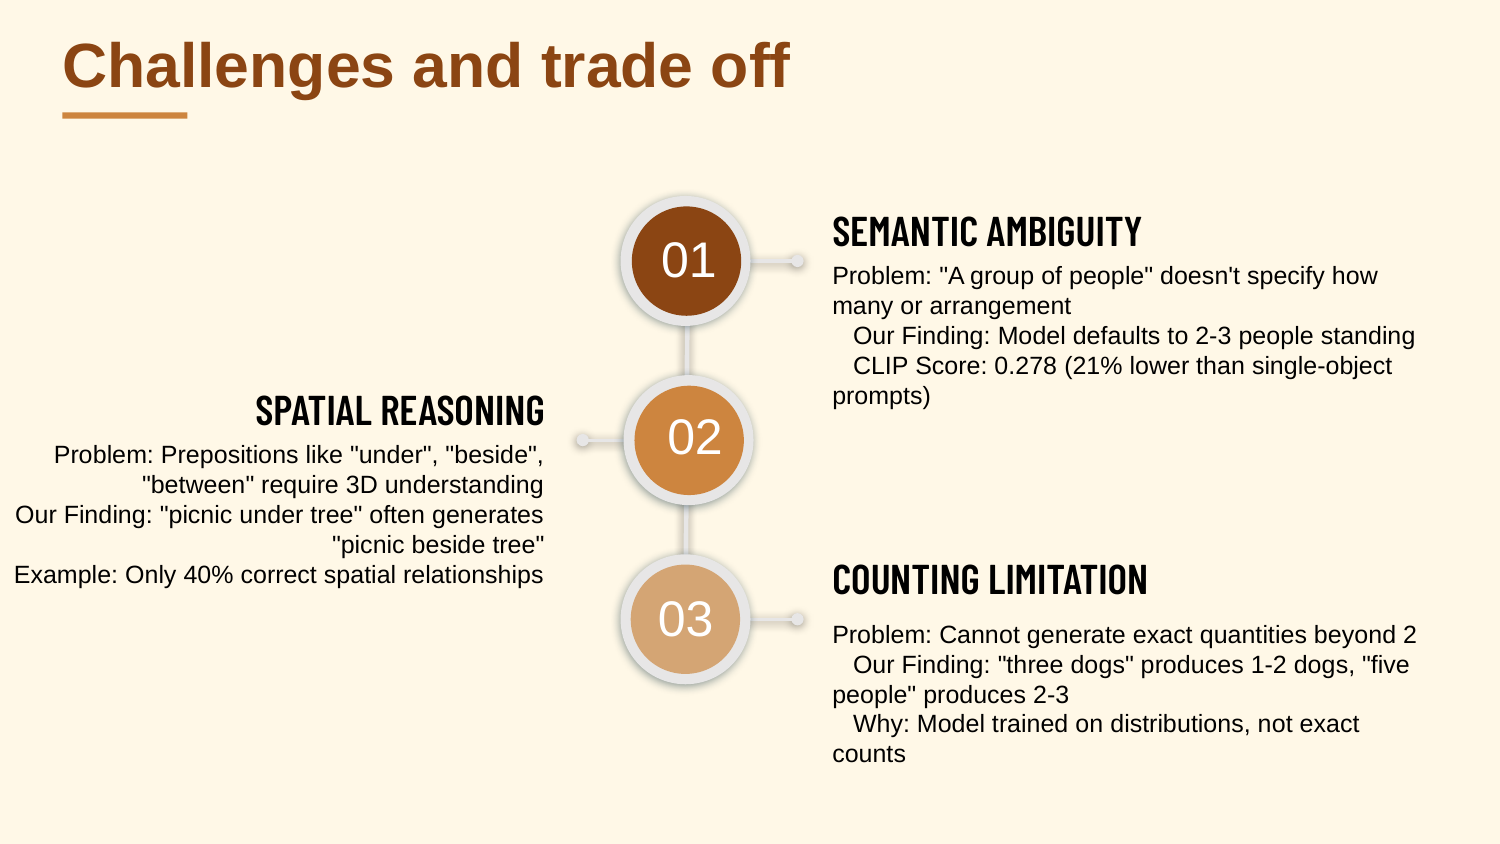

Challenges and trade off

SEMANTIC AMBIGUITY
Problem: "A group of people" doesn't specify how many or arrangement
   Our Finding: Model defaults to 2-3 people standing
   CLIP Score: 0.278 (21% lower than single-object prompts)
SPATIAL REASONING

Problem: Prepositions like "under", "beside", "between" require 3D understanding
   Our Finding: "picnic under tree" often generates "picnic beside tree"
   Example: Only 40% correct spatial relationships

COUNTING LIMITATION
Problem: Cannot generate exact quantities beyond 2
   Our Finding: "three dogs" produces 1-2 dogs, "five people" produces 2-3
   Why: Model trained on distributions, not exact counts

01

02

03